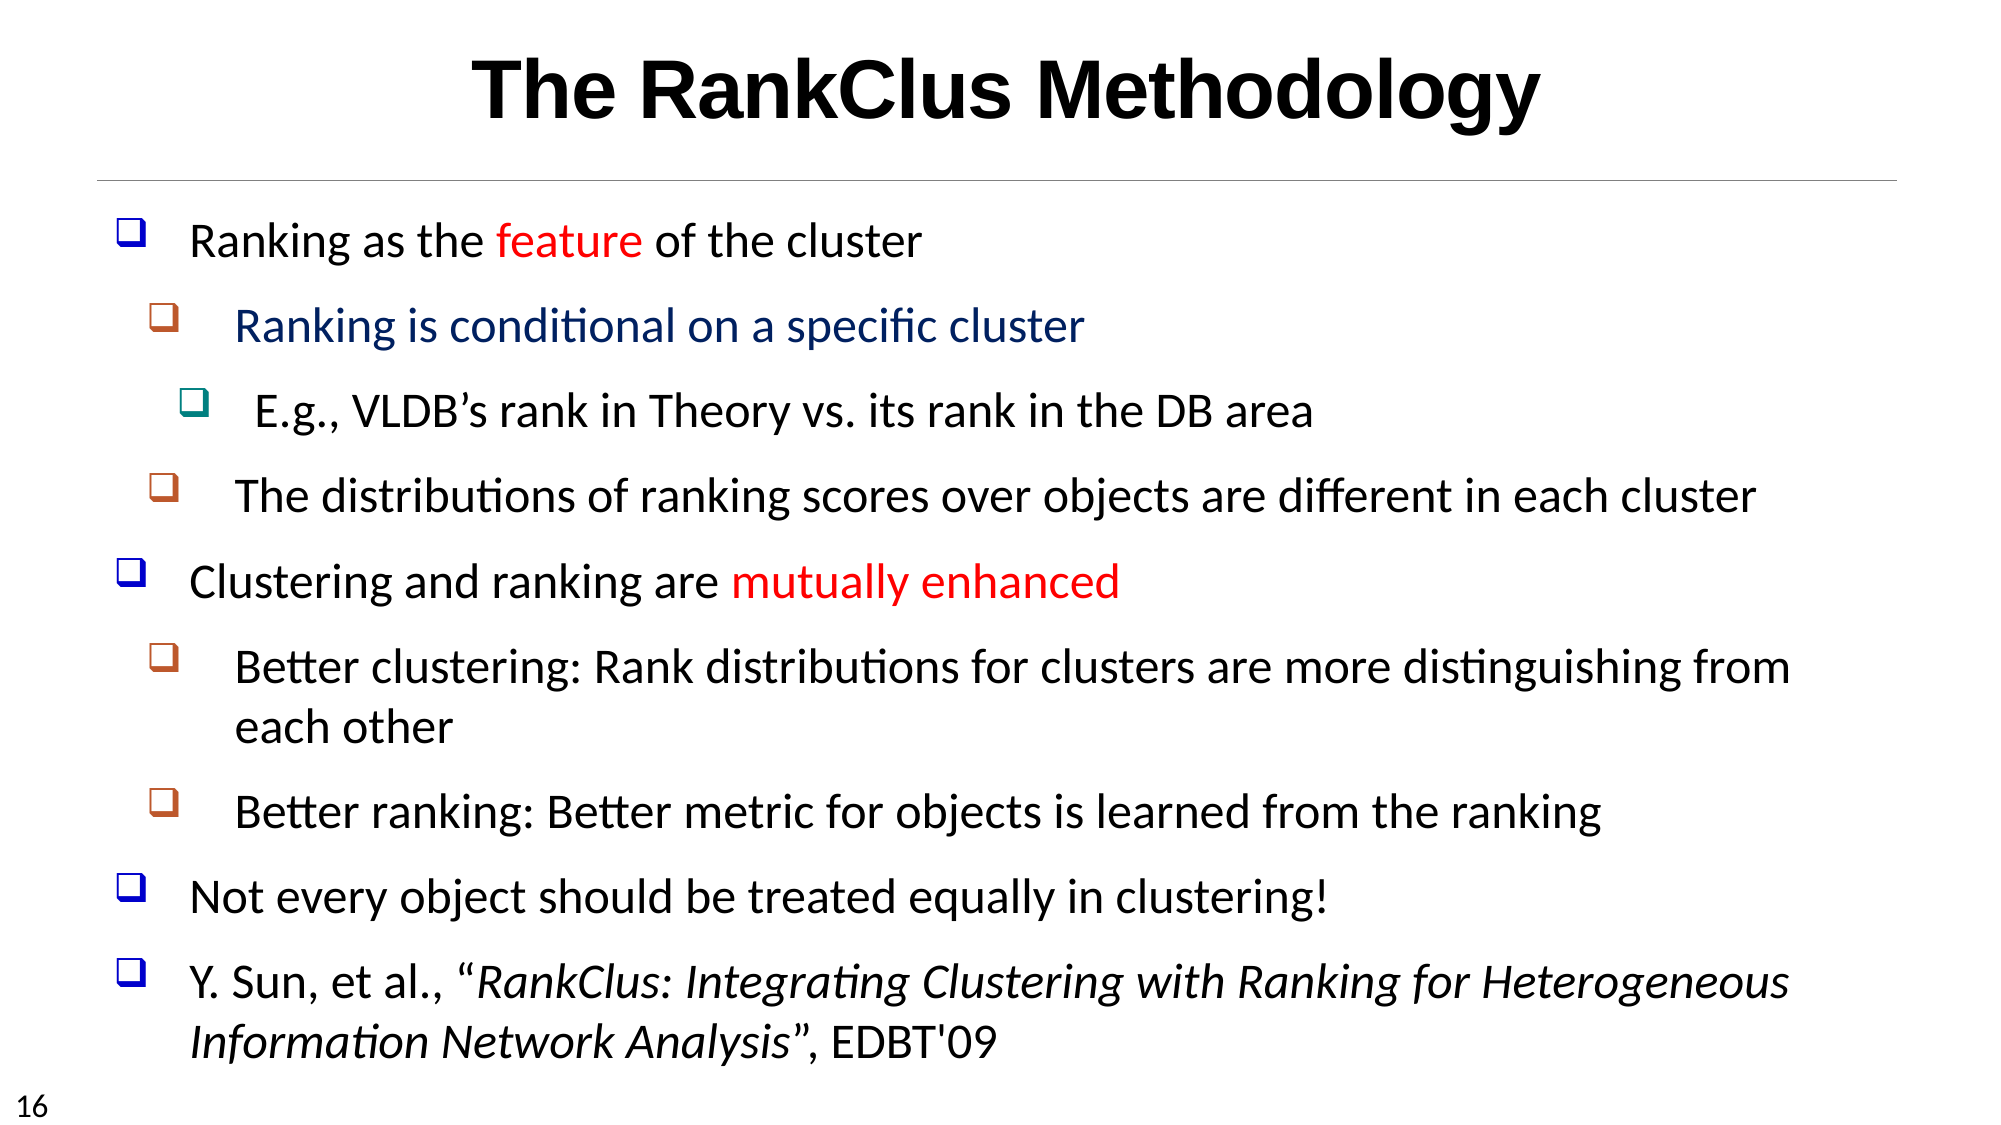

# The RankClus Methodology
Ranking as the feature of the cluster
Ranking is conditional on a specific cluster
E.g., VLDB’s rank in Theory vs. its rank in the DB area
The distributions of ranking scores over objects are different in each cluster
Clustering and ranking are mutually enhanced
Better clustering: Rank distributions for clusters are more distinguishing from each other
Better ranking: Better metric for objects is learned from the ranking
Not every object should be treated equally in clustering!
Y. Sun, et al., “RankClus: Integrating Clustering with Ranking for Heterogeneous Information Network Analysis”, EDBT'09